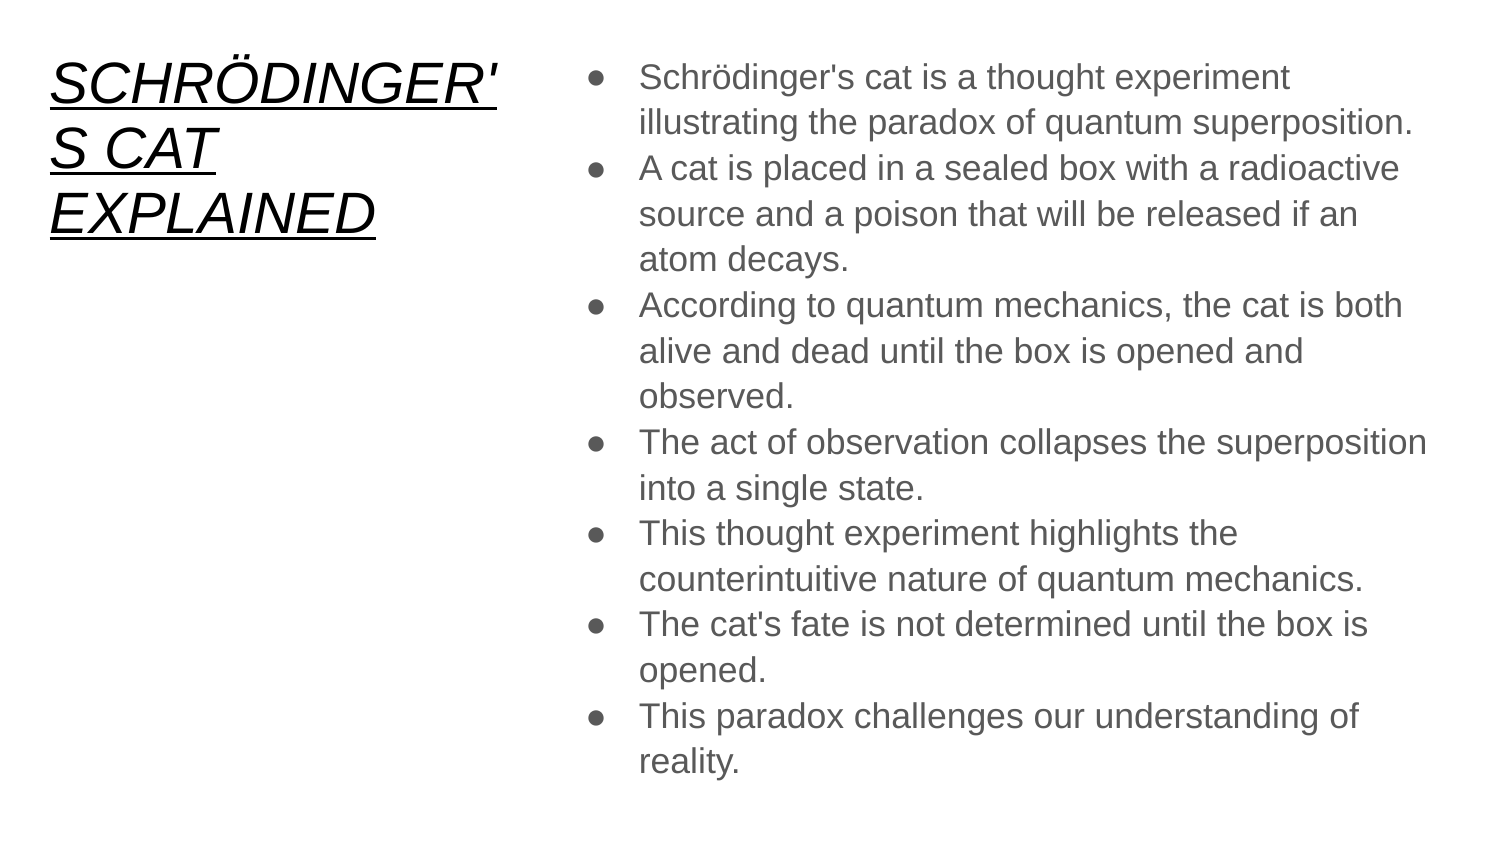

# SCHRÖDINGER'S CAT EXPLAINED
Schrödinger's cat is a thought experiment illustrating the paradox of quantum superposition.
A cat is placed in a sealed box with a radioactive source and a poison that will be released if an atom decays.
According to quantum mechanics, the cat is both alive and dead until the box is opened and observed.
The act of observation collapses the superposition into a single state.
This thought experiment highlights the counterintuitive nature of quantum mechanics.
The cat's fate is not determined until the box is opened.
This paradox challenges our understanding of reality.